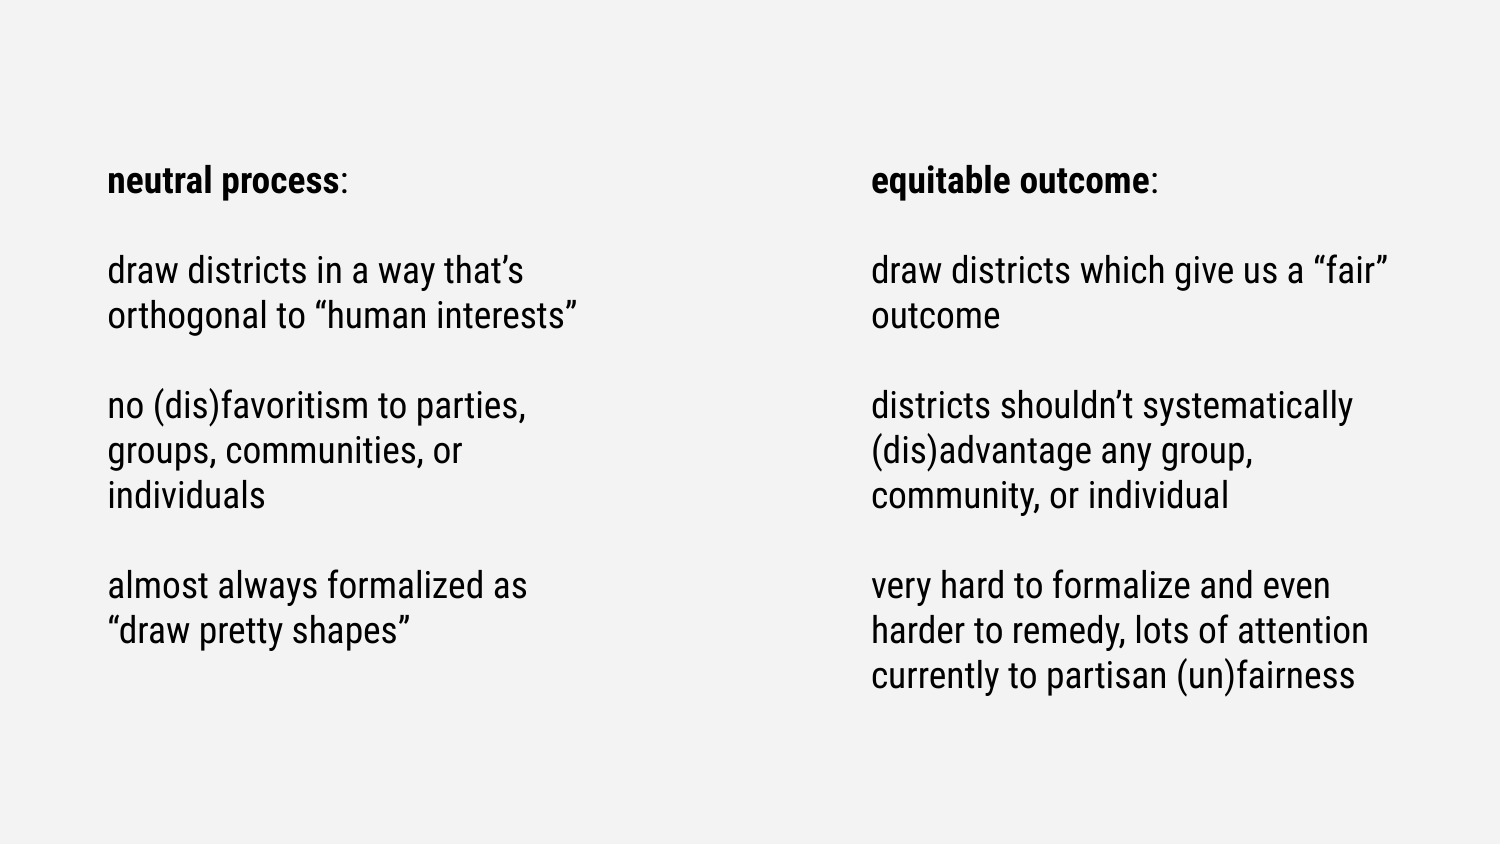

neutral process:

draw districts in a way that’s orthogonal to “human interests”

no (dis)favoritism to parties, groups, communities, or individuals

almost always formalized as “draw pretty shapes”
equitable outcome:

draw districts which give us a “fair” outcome

districts shouldn’t systematically (dis)advantage any group, community, or individual

very hard to formalize and even harder to remedy, lots of attention currently to partisan (un)fairness